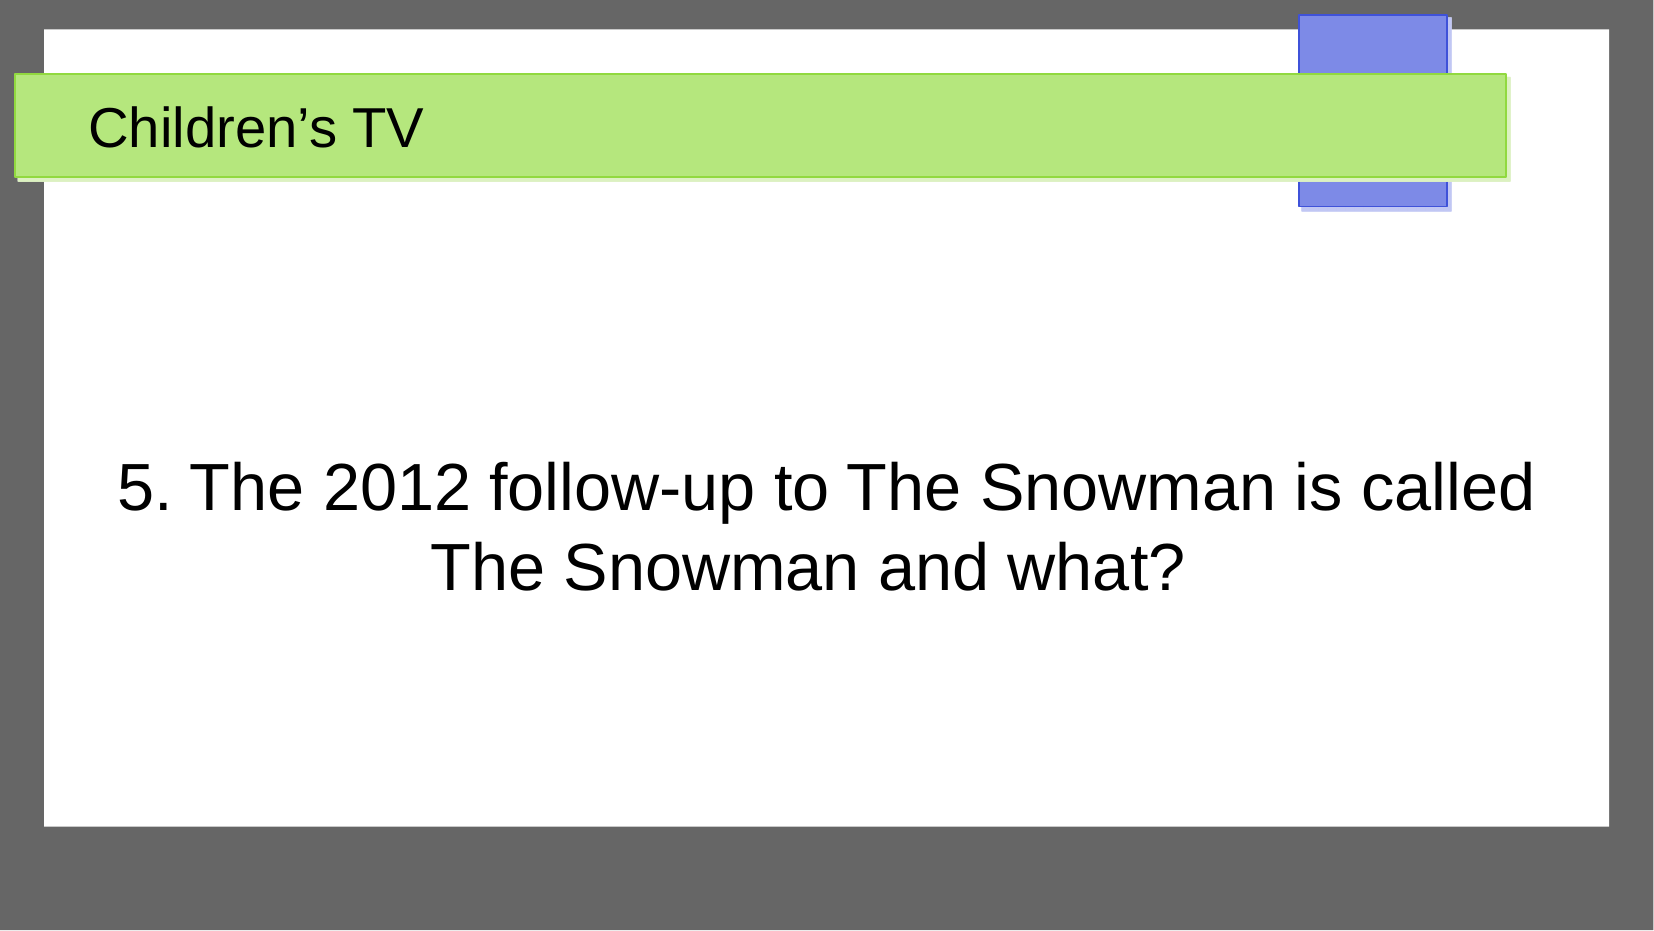

Children’s TV
5. The 2012 follow-up to The Snowman is called The Snowman and what?